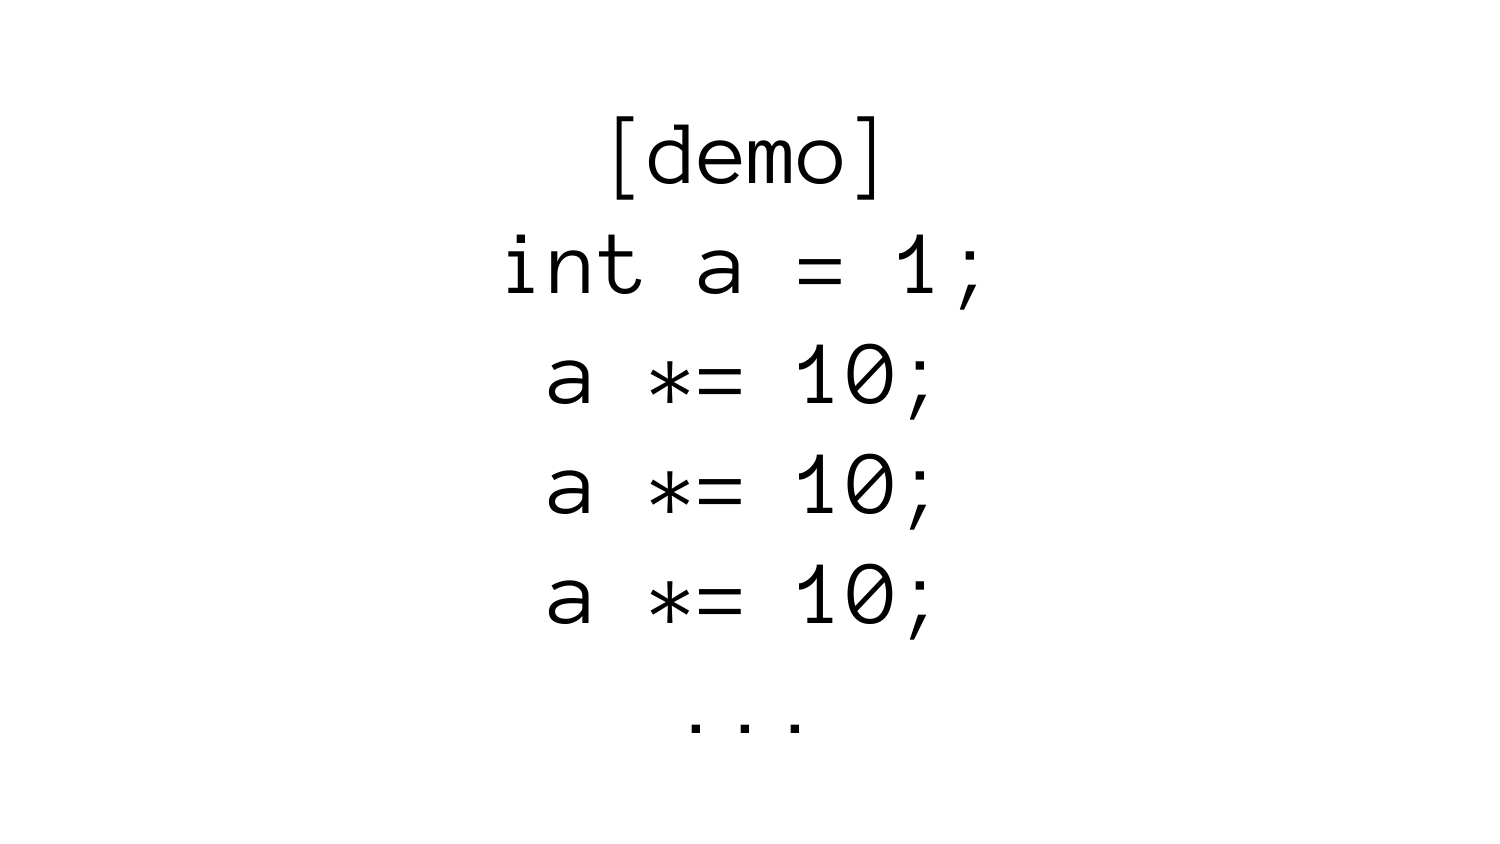

# [demo] int a = 1; a *= 10; a *= 10; a *= 10; ...